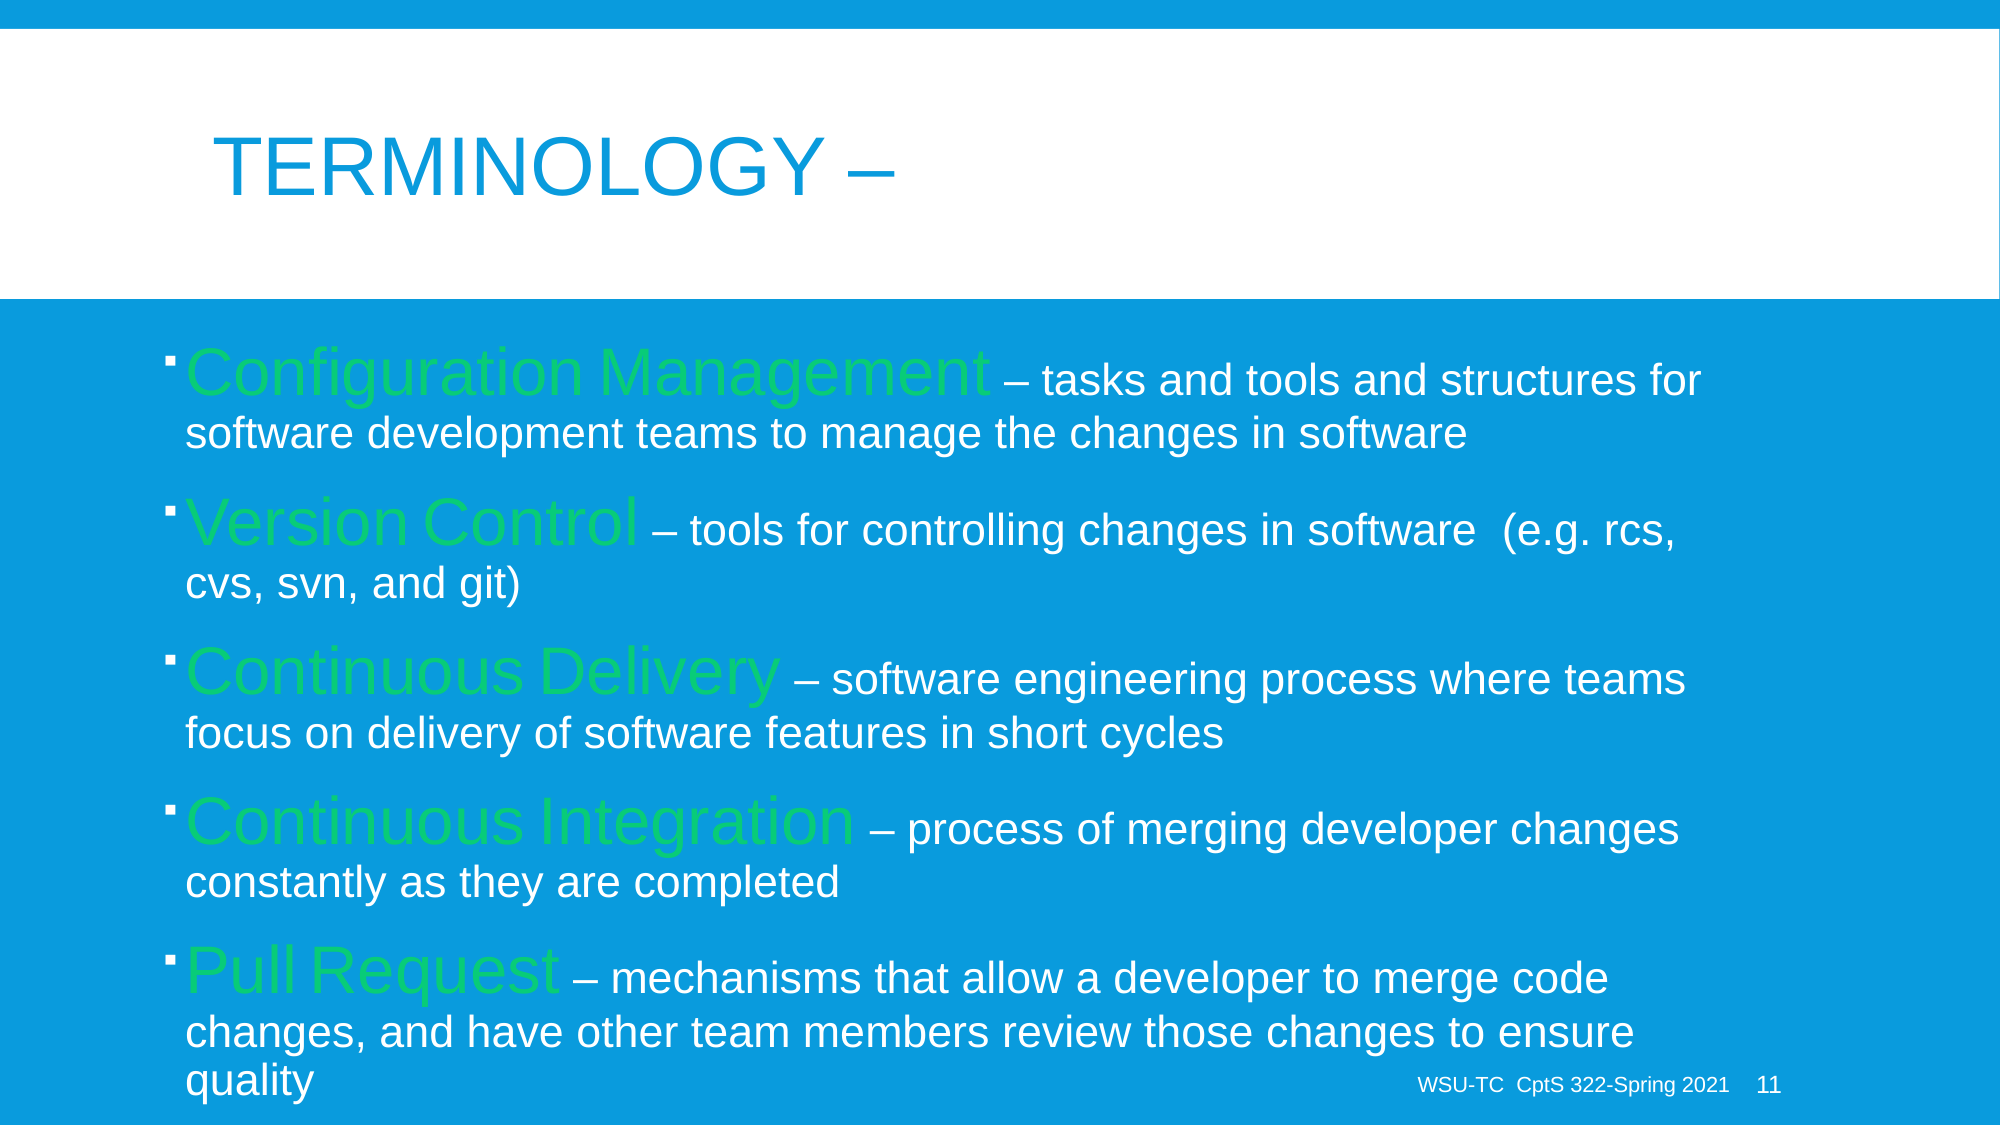

# Terminology –
Configuration Management – tasks and tools and structures for software development teams to manage the changes in software
Version Control – tools for controlling changes in software  (e.g. rcs, cvs, svn, and git)
Continuous Delivery – software engineering process where teams focus on delivery of software features in short cycles
Continuous Integration – process of merging developer changes constantly as they are completed
Pull Request – mechanisms that allow a developer to merge code changes, and have other team members review those changes to ensure quality

WSU-TC  CptS 322-Spring 2021
11